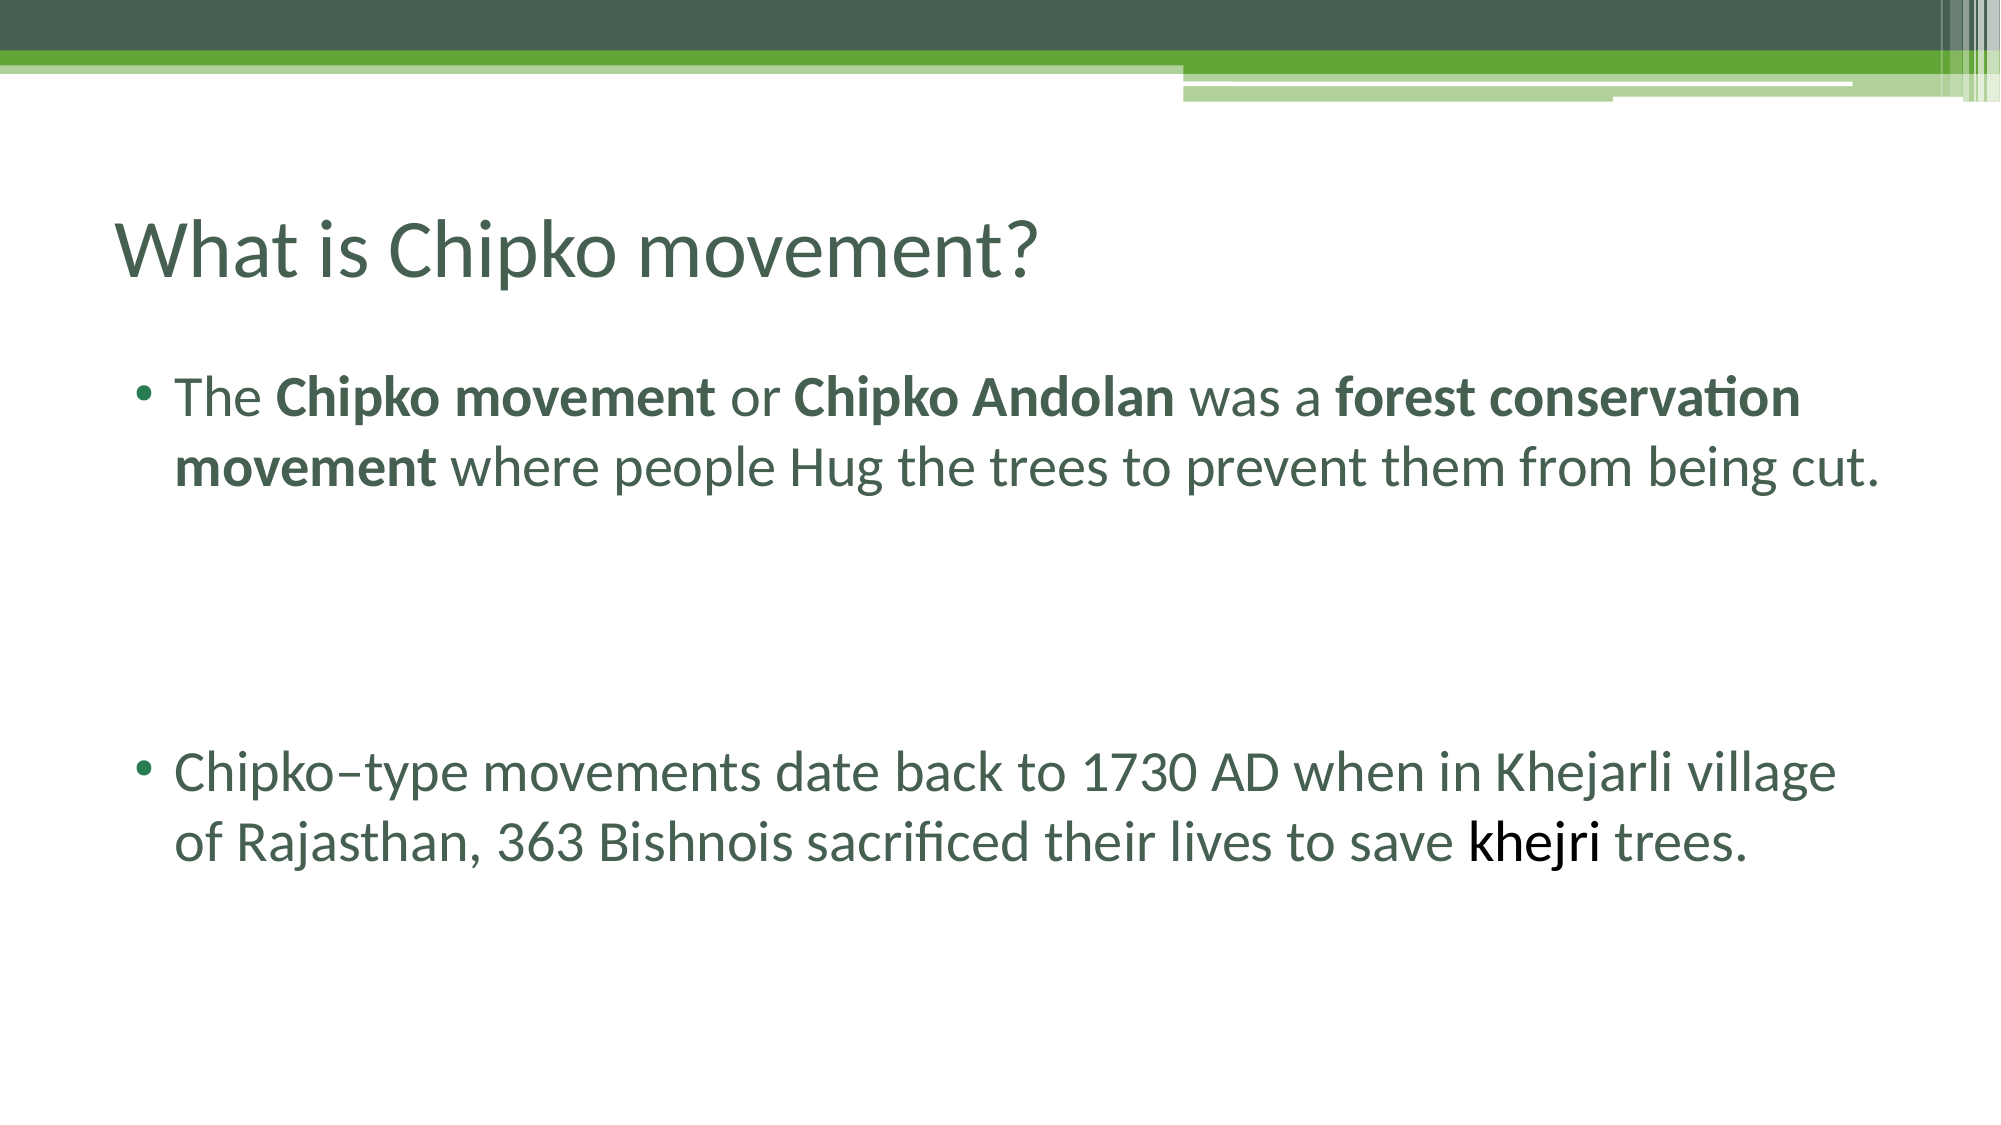

# What is Chipko movement?
The Chipko movement or Chipko Andolan was a forest conservation movement where people Hug the trees to prevent them from being cut.

Chipko–type movements date back to 1730 AD when in Khejarli village of Rajasthan, 363 Bishnois sacrificed their lives to save khejri trees.